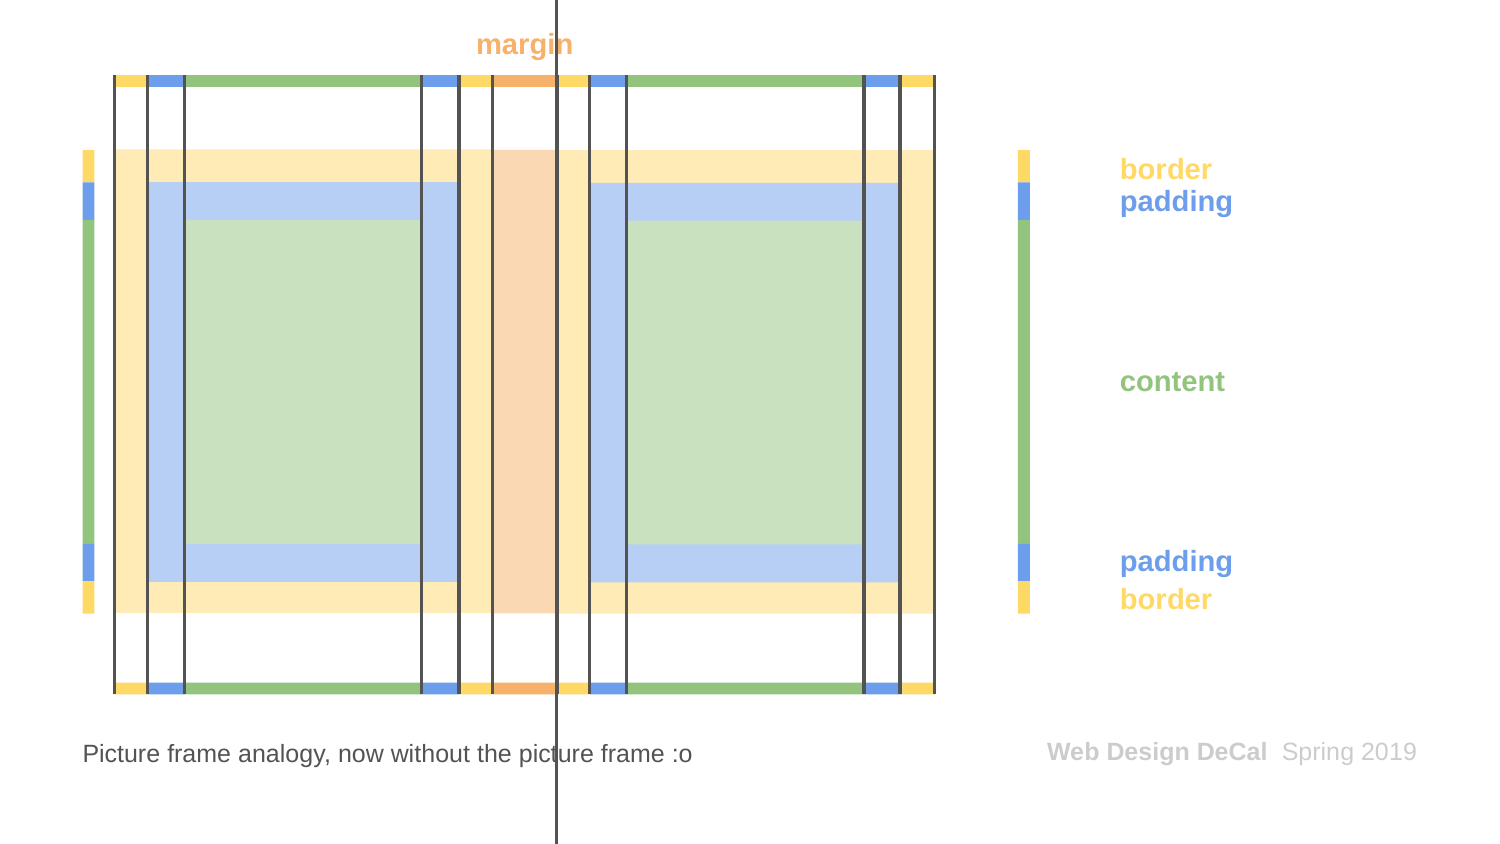

margin

border

padding

content
padding

border

Picture frame analogy, now without the picture frame :o